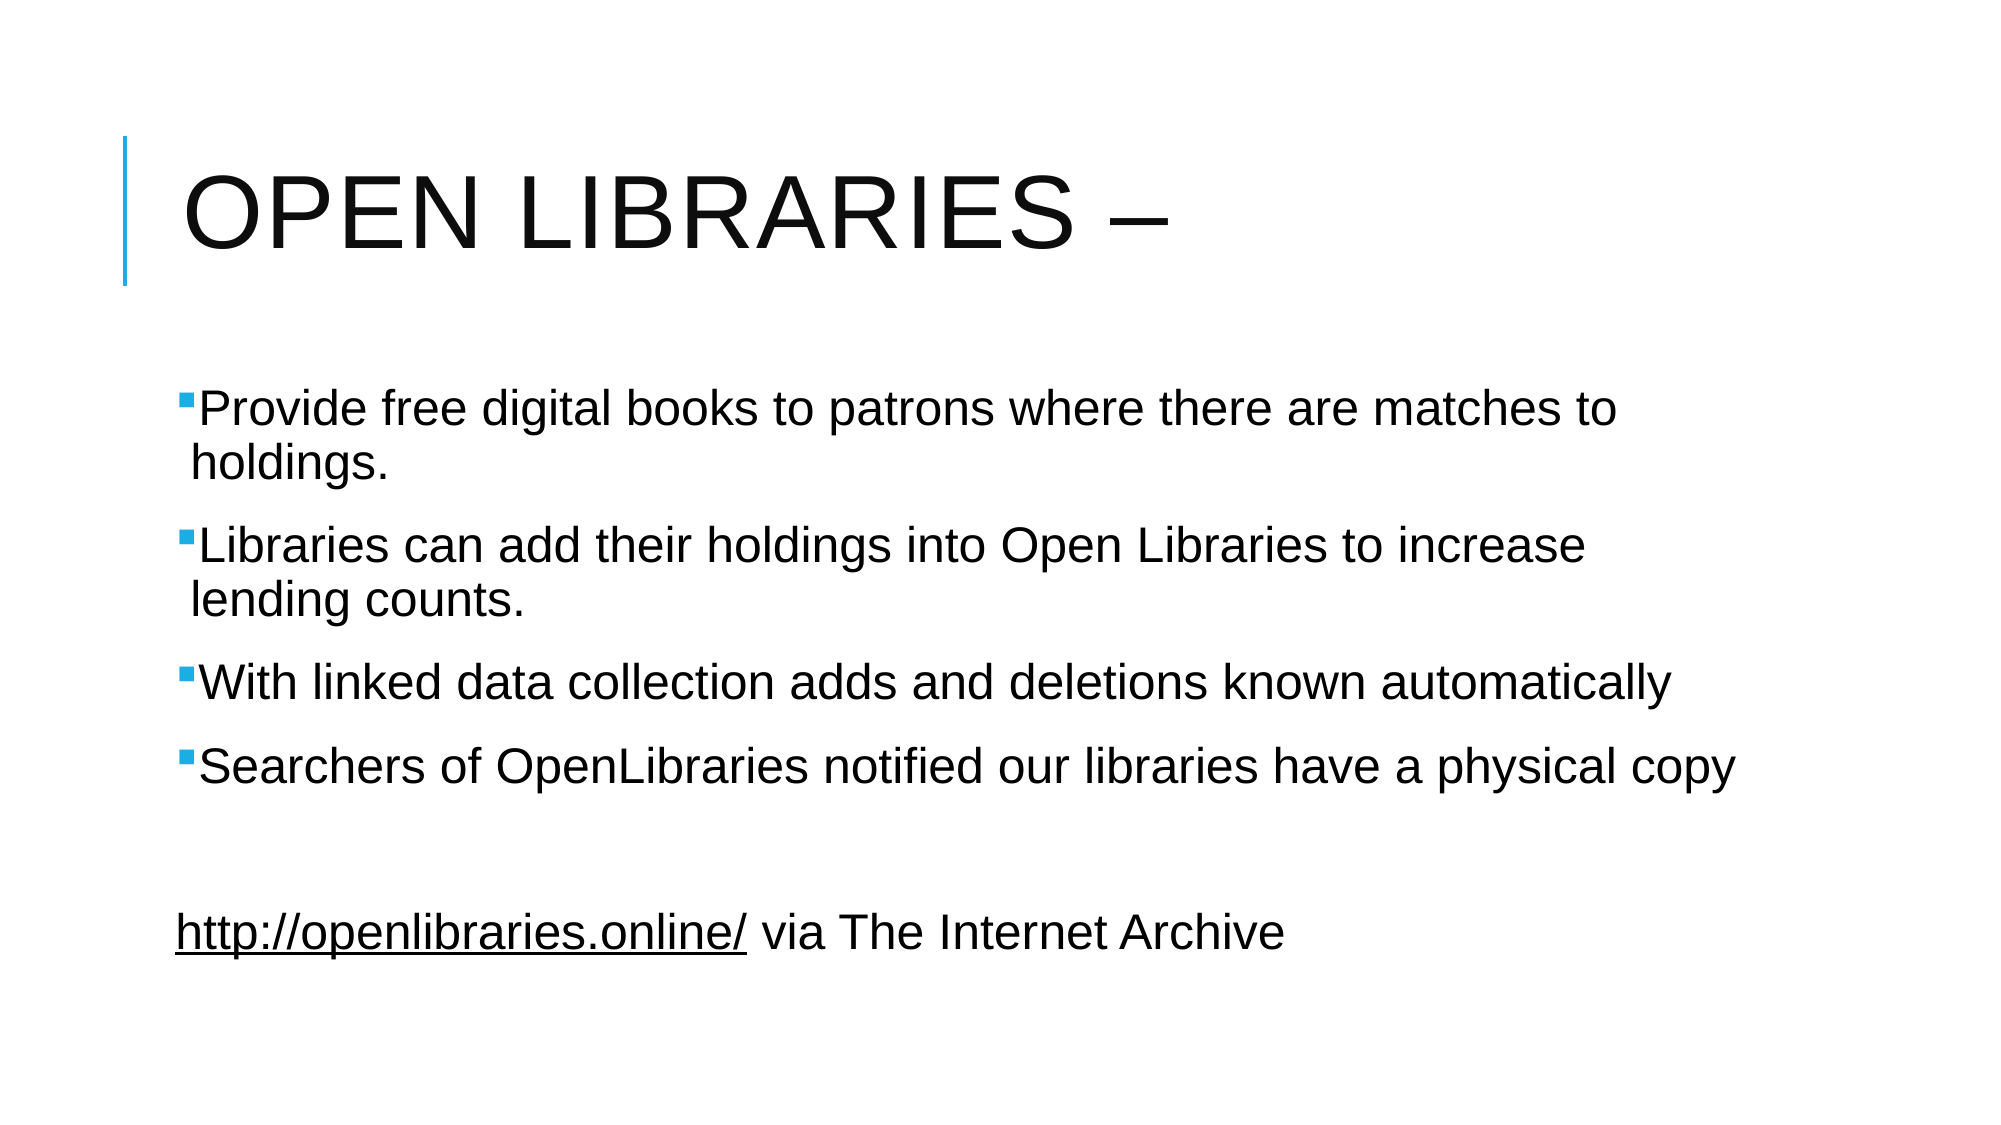

# Open Libraries –
Provide free digital books to patrons where there are matches to holdings.
Libraries can add their holdings into Open Libraries to increase lending counts.
With linked data collection adds and deletions known automatically
Searchers of OpenLibraries notified our libraries have a physical copy

http://openlibraries.online/ via The Internet Archive